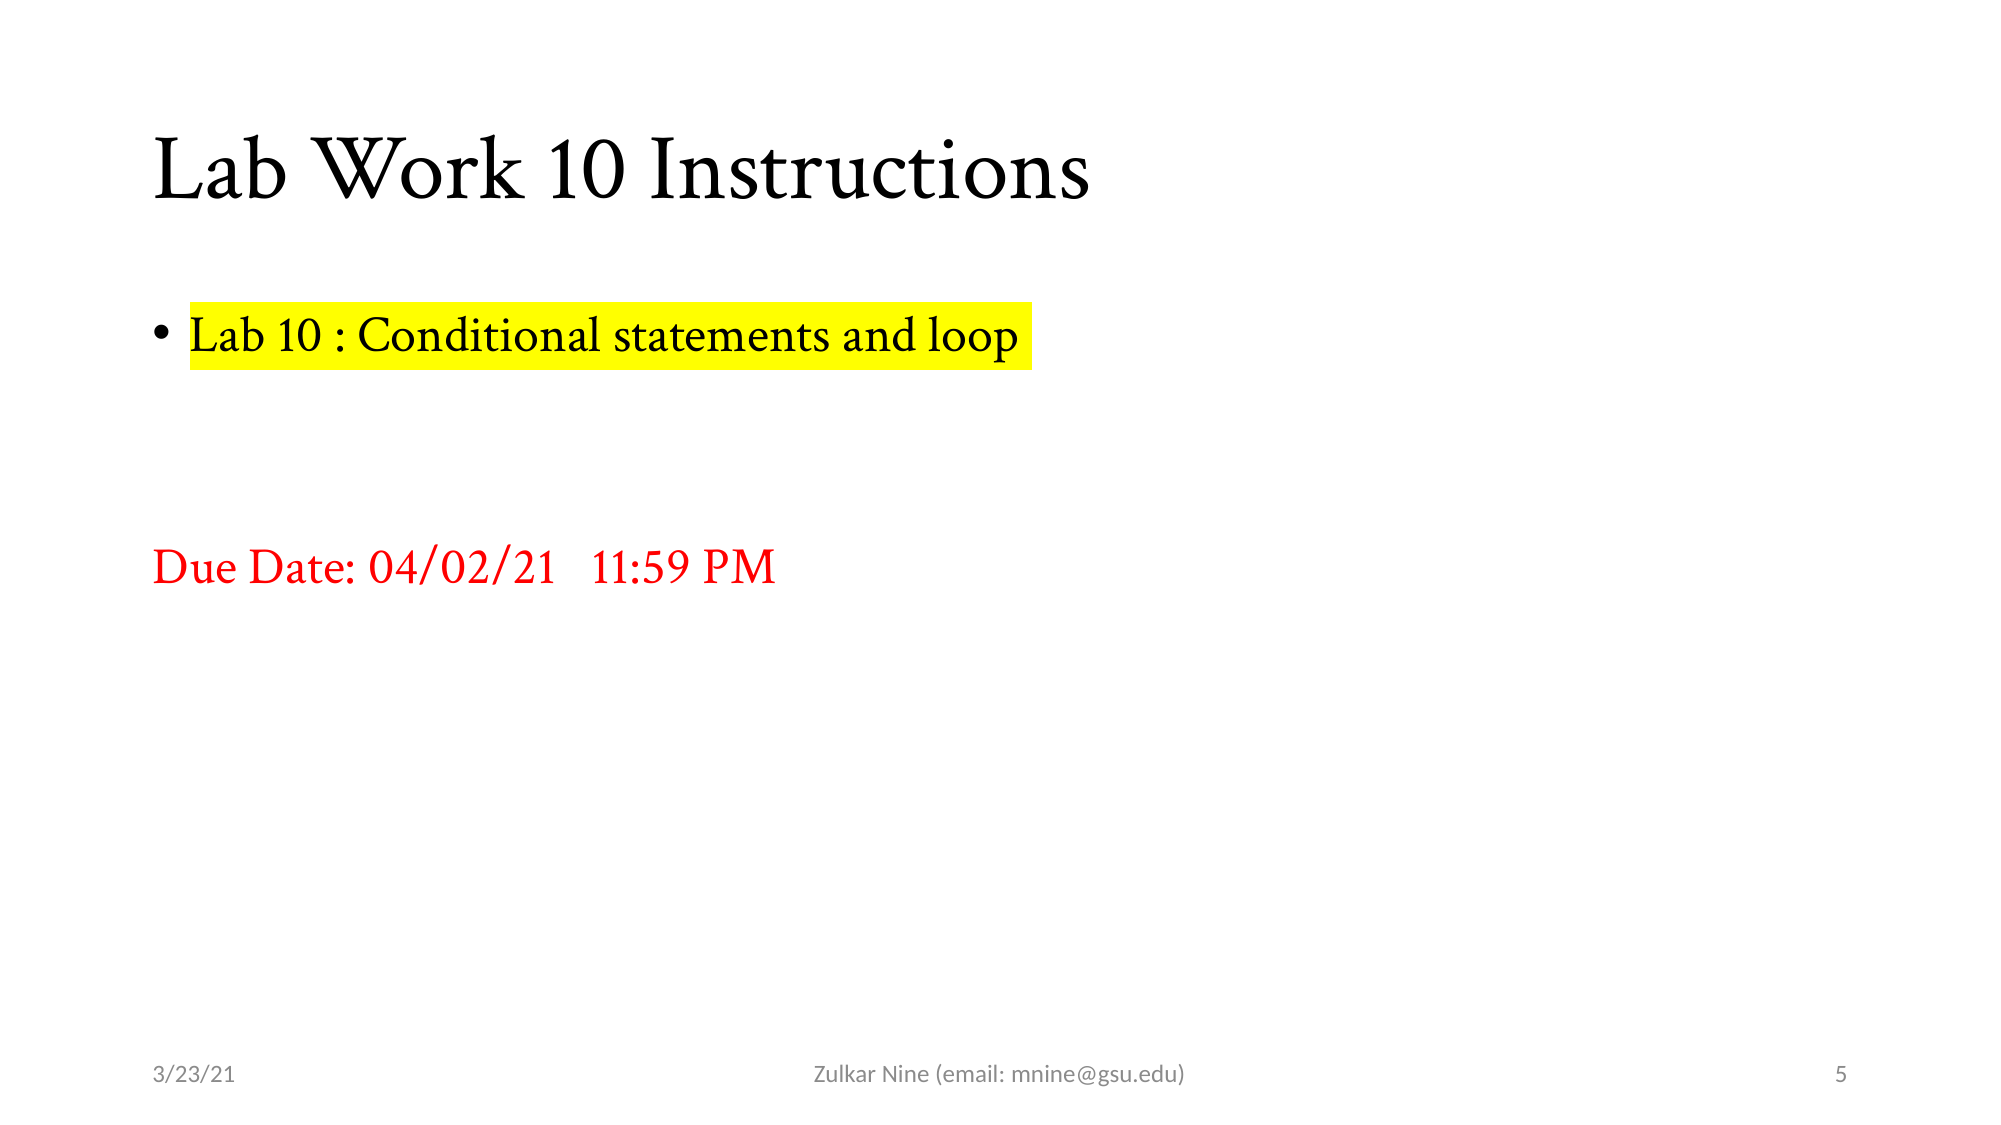

# Lab Work 10 Instructions
Lab 10 : Conditional statements and loop

Due Date: 04/02/21   11:59 PM

3/23/21
Zulkar Nine (email: mnine@gsu.edu)
5